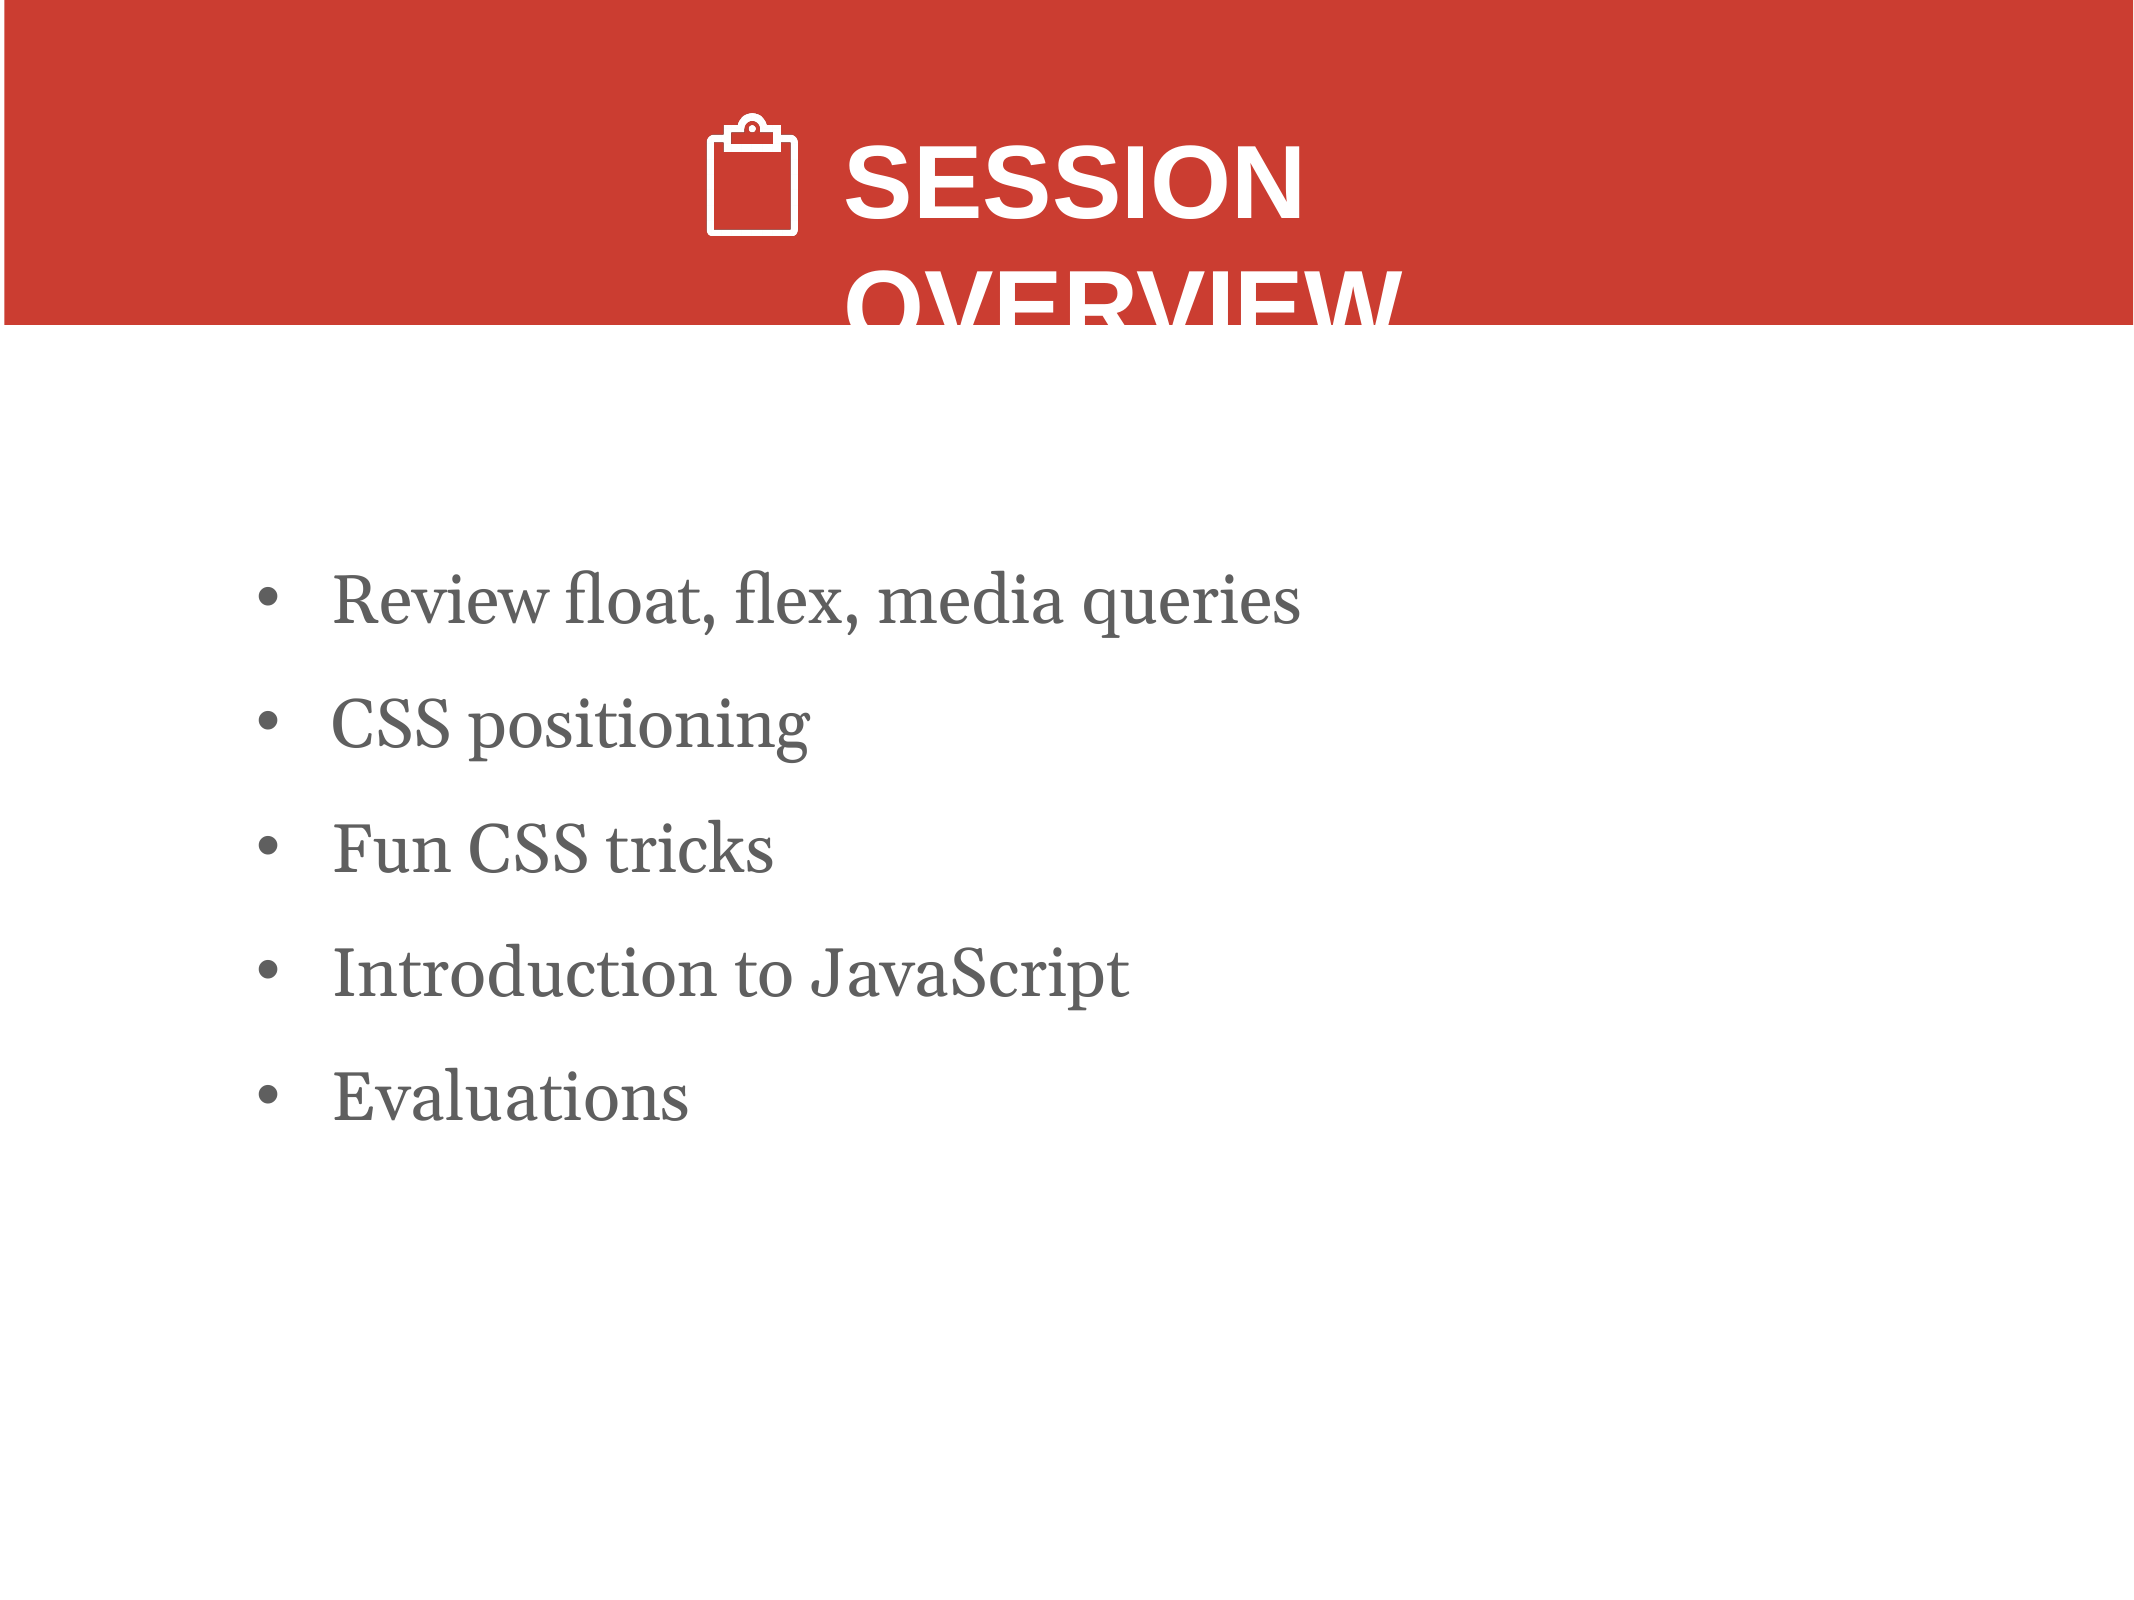

# SESSION OVERVIEW
Review float, flex, media queries
CSS positioning
Fun CSS tricks
Introduction to JavaScript
Evaluations